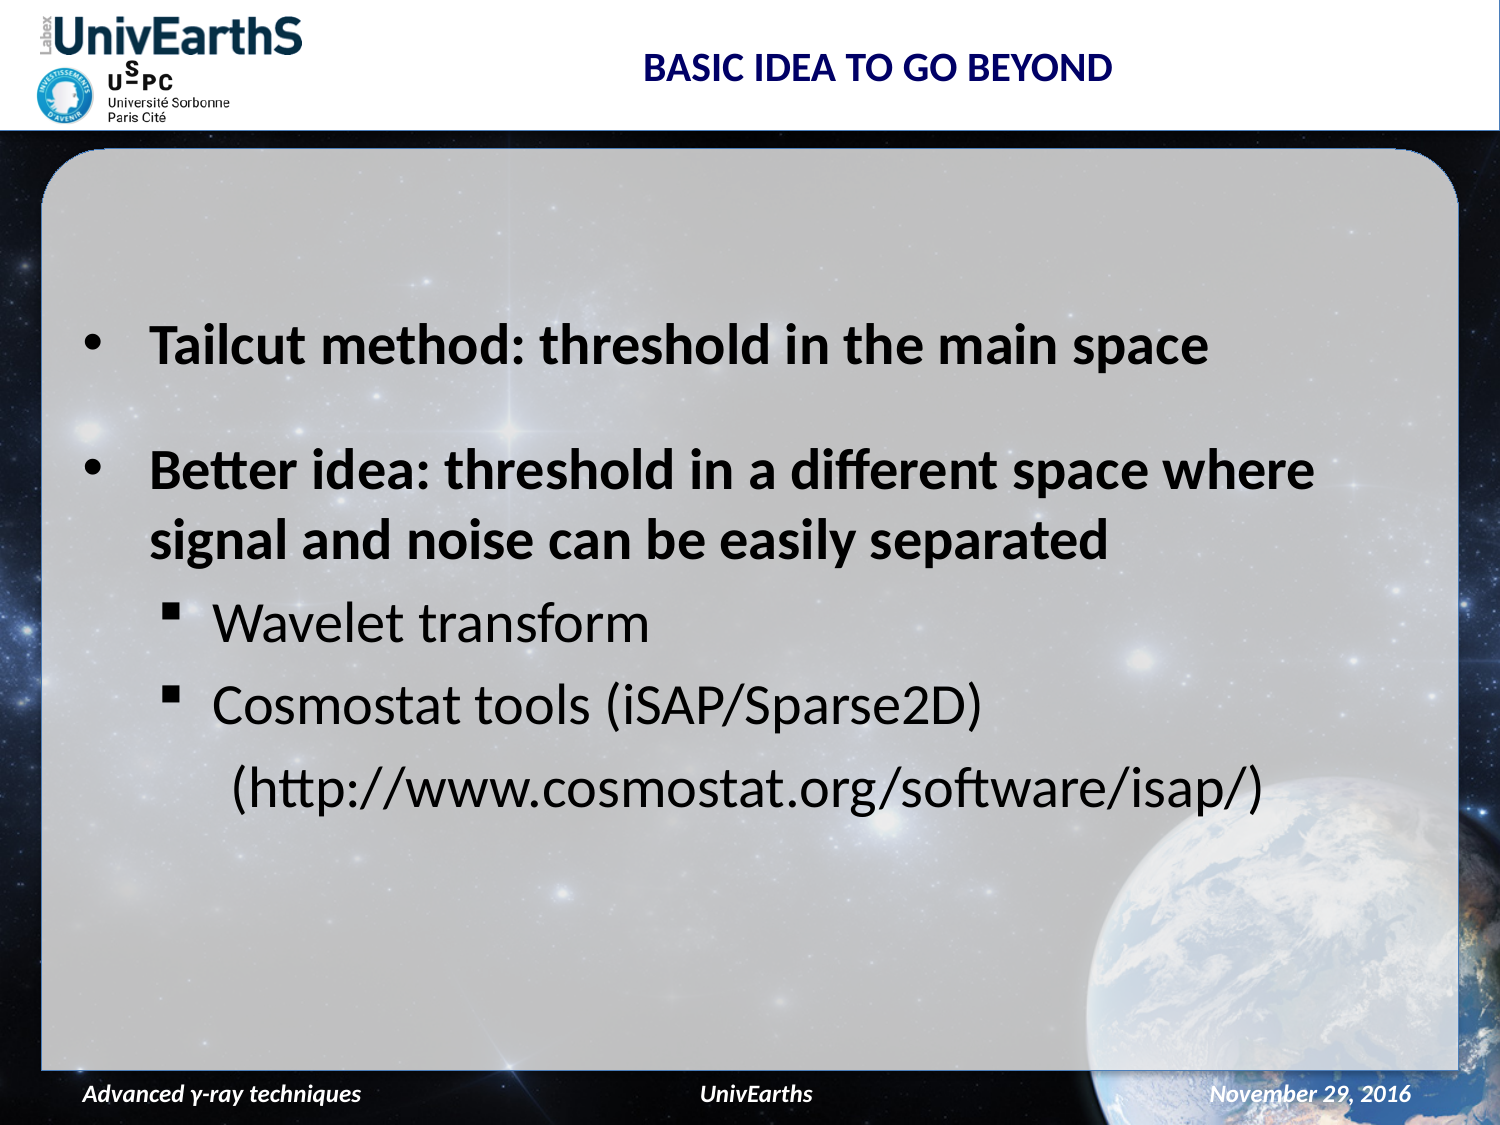

# Basic idea to go beyond
Tailcut method: threshold in the main space

Better idea: threshold in a different space where signal and noise can be easily separated
Wavelet transform
Cosmostat tools (iSAP/Sparse2D)
(http://www.cosmostat.org/software/isap/)